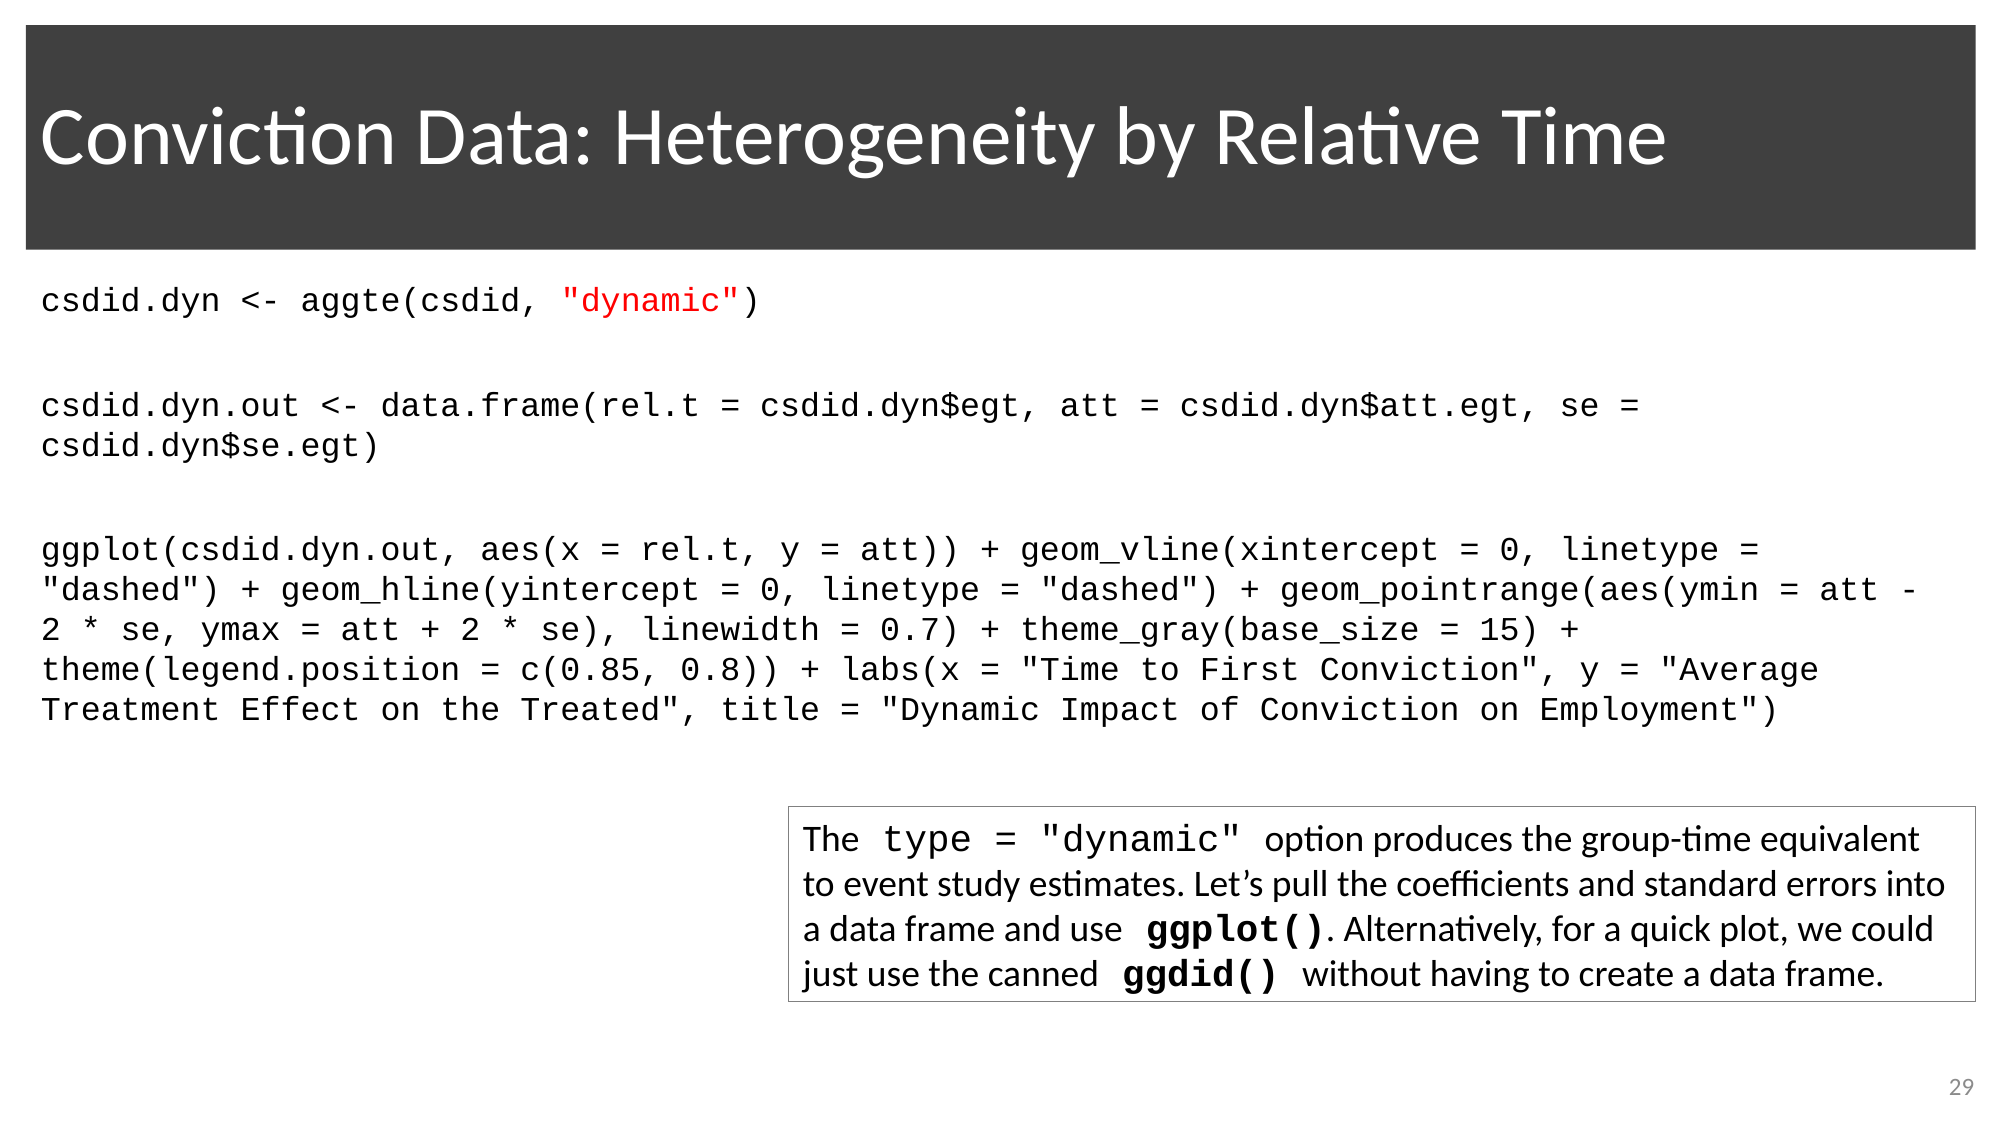

# Conviction Data: Heterogeneity by Relative Time
csdid.dyn <- aggte(csdid, "dynamic")

csdid.dyn.out <- data.frame(rel.t = csdid.dyn$egt, att = csdid.dyn$att.egt, se = csdid.dyn$se.egt)

ggplot(csdid.dyn.out, aes(x = rel.t, y = att)) + geom_vline(xintercept = 0, linetype = "dashed") + geom_hline(yintercept = 0, linetype = "dashed") + geom_pointrange(aes(ymin = att - 2 * se, ymax = att + 2 * se), linewidth = 0.7) + theme_gray(base_size = 15) + theme(legend.position = c(0.85, 0.8)) + labs(x = "Time to First Conviction", y = "Average Treatment Effect on the Treated", title = "Dynamic Impact of Conviction on Employment")
The type = "dynamic" option produces the group-time equivalent to event study estimates. Let’s pull the coefficients and standard errors into a data frame and use ggplot(). Alternatively, for a quick plot, we could just use the canned ggdid() without having to create a data frame.
29